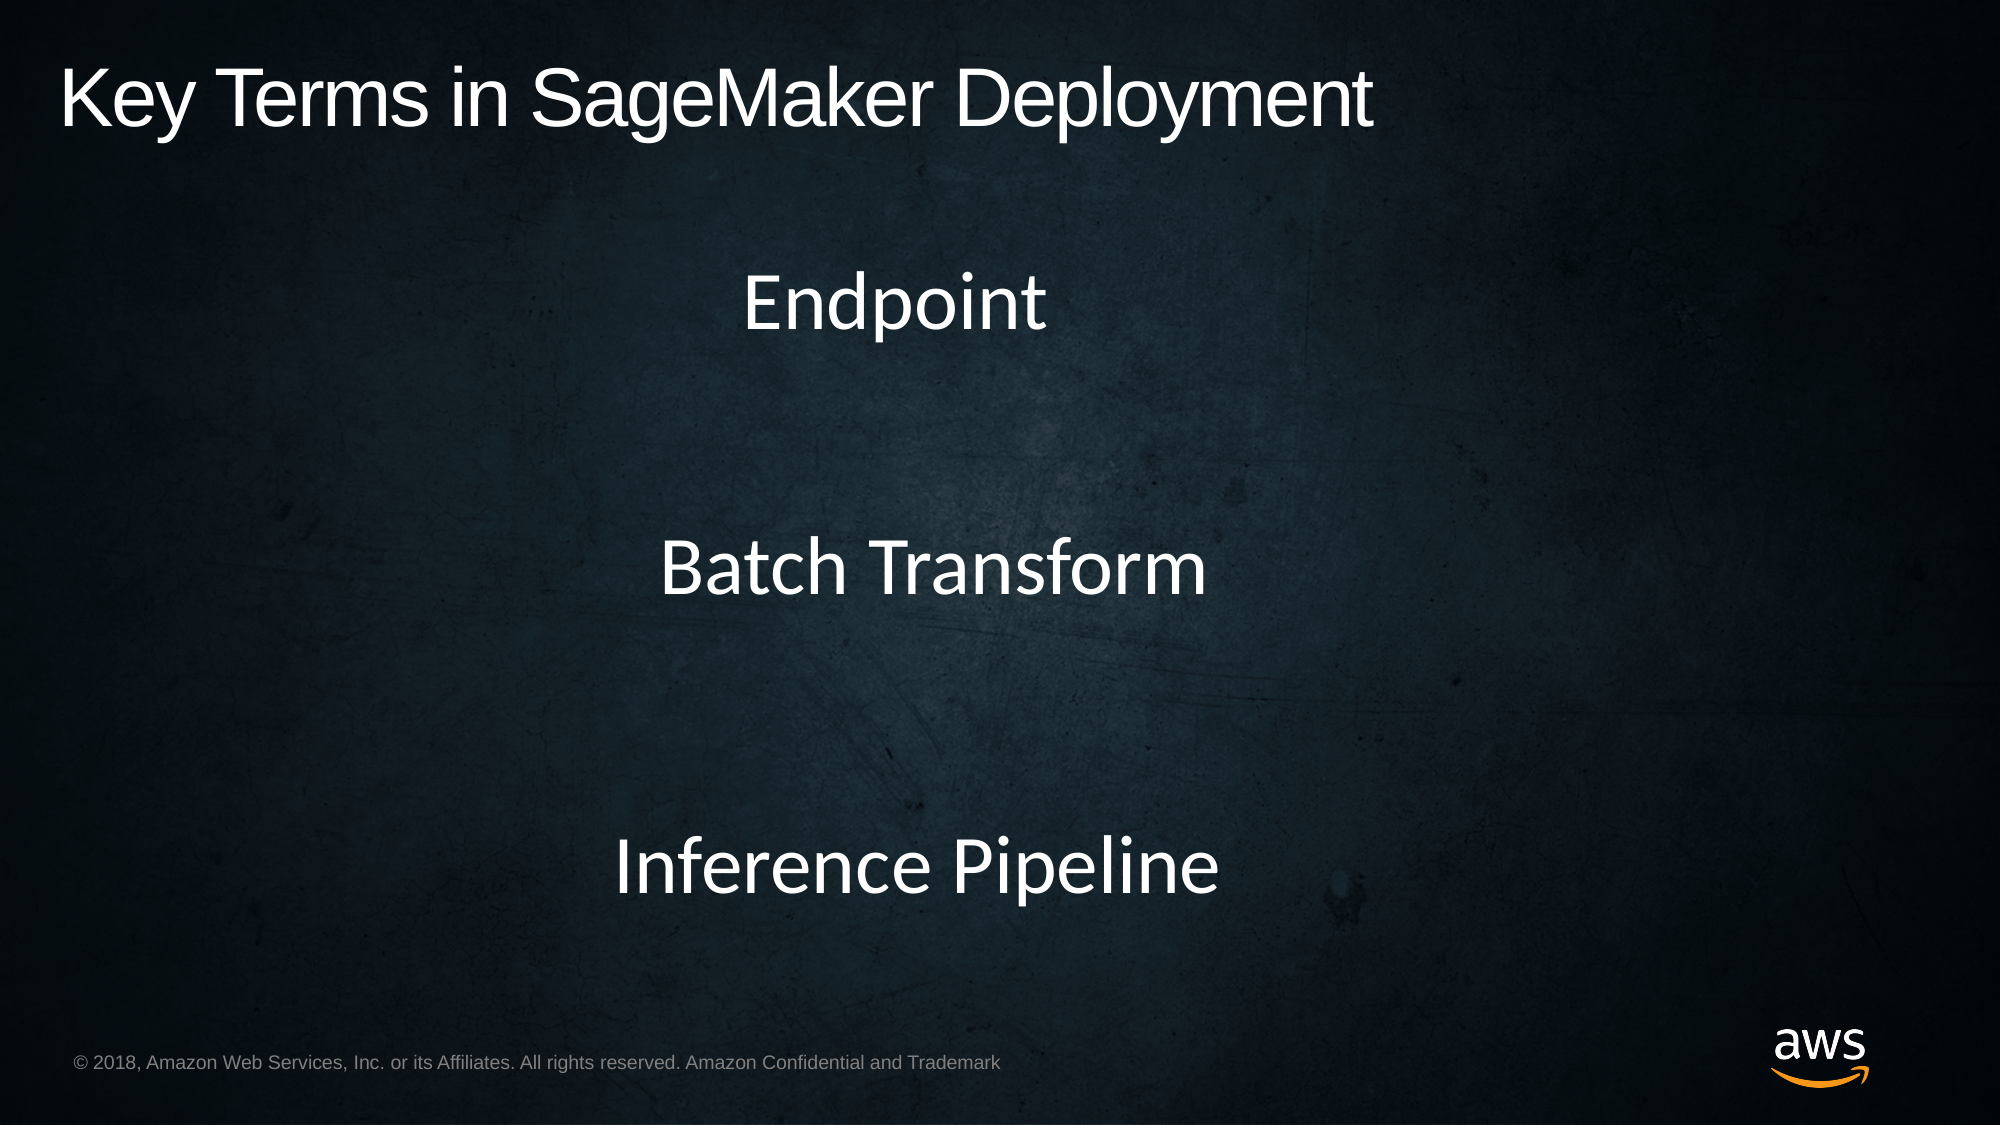

Key Terms in SageMaker Deployment
Endpoint
Batch Transform
Inference Pipeline